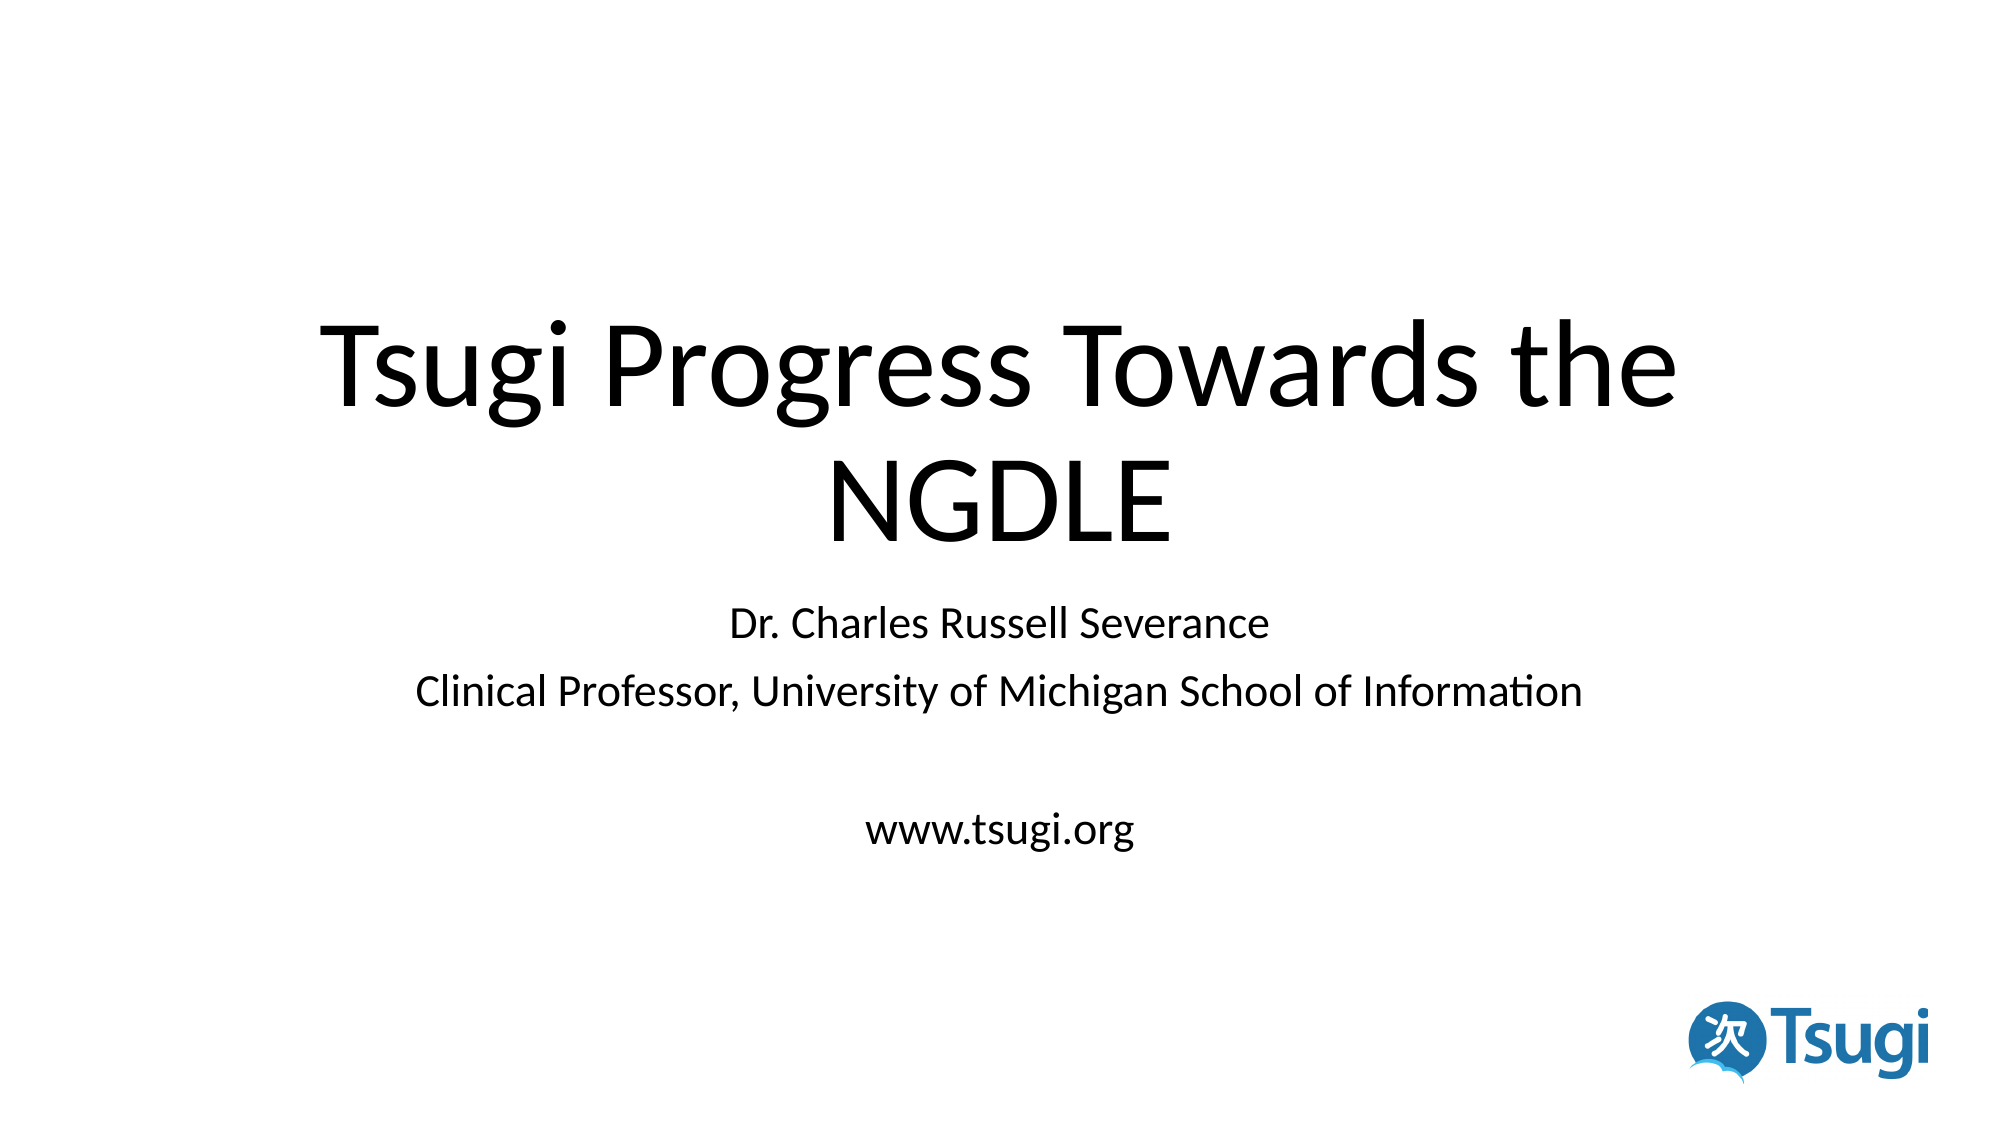

# Tsugi Progress Towards the NGDLE
Dr. Charles Russell Severance
Clinical Professor, University of Michigan School of Information

www.tsugi.org